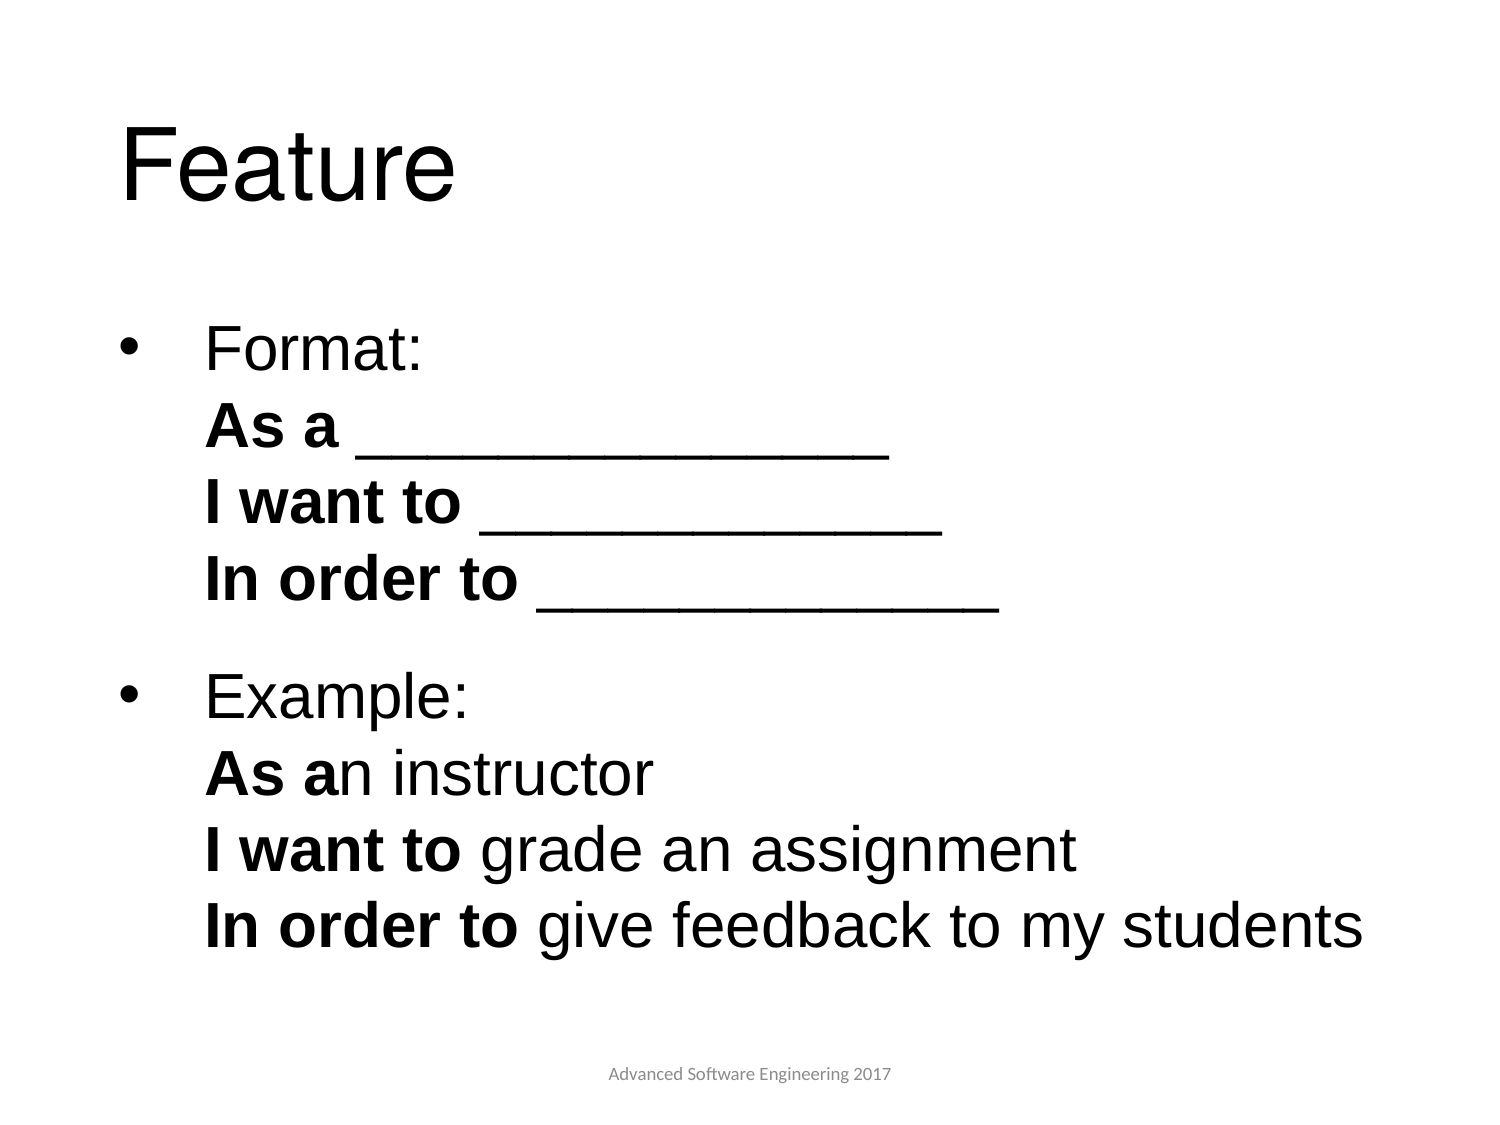

# Feature
Format:
As a _______________
I want to _____________
In order to _____________
Example:
As an instructor
I want to grade an assignment
In order to give feedback to my students
Advanced Software Engineering 2017